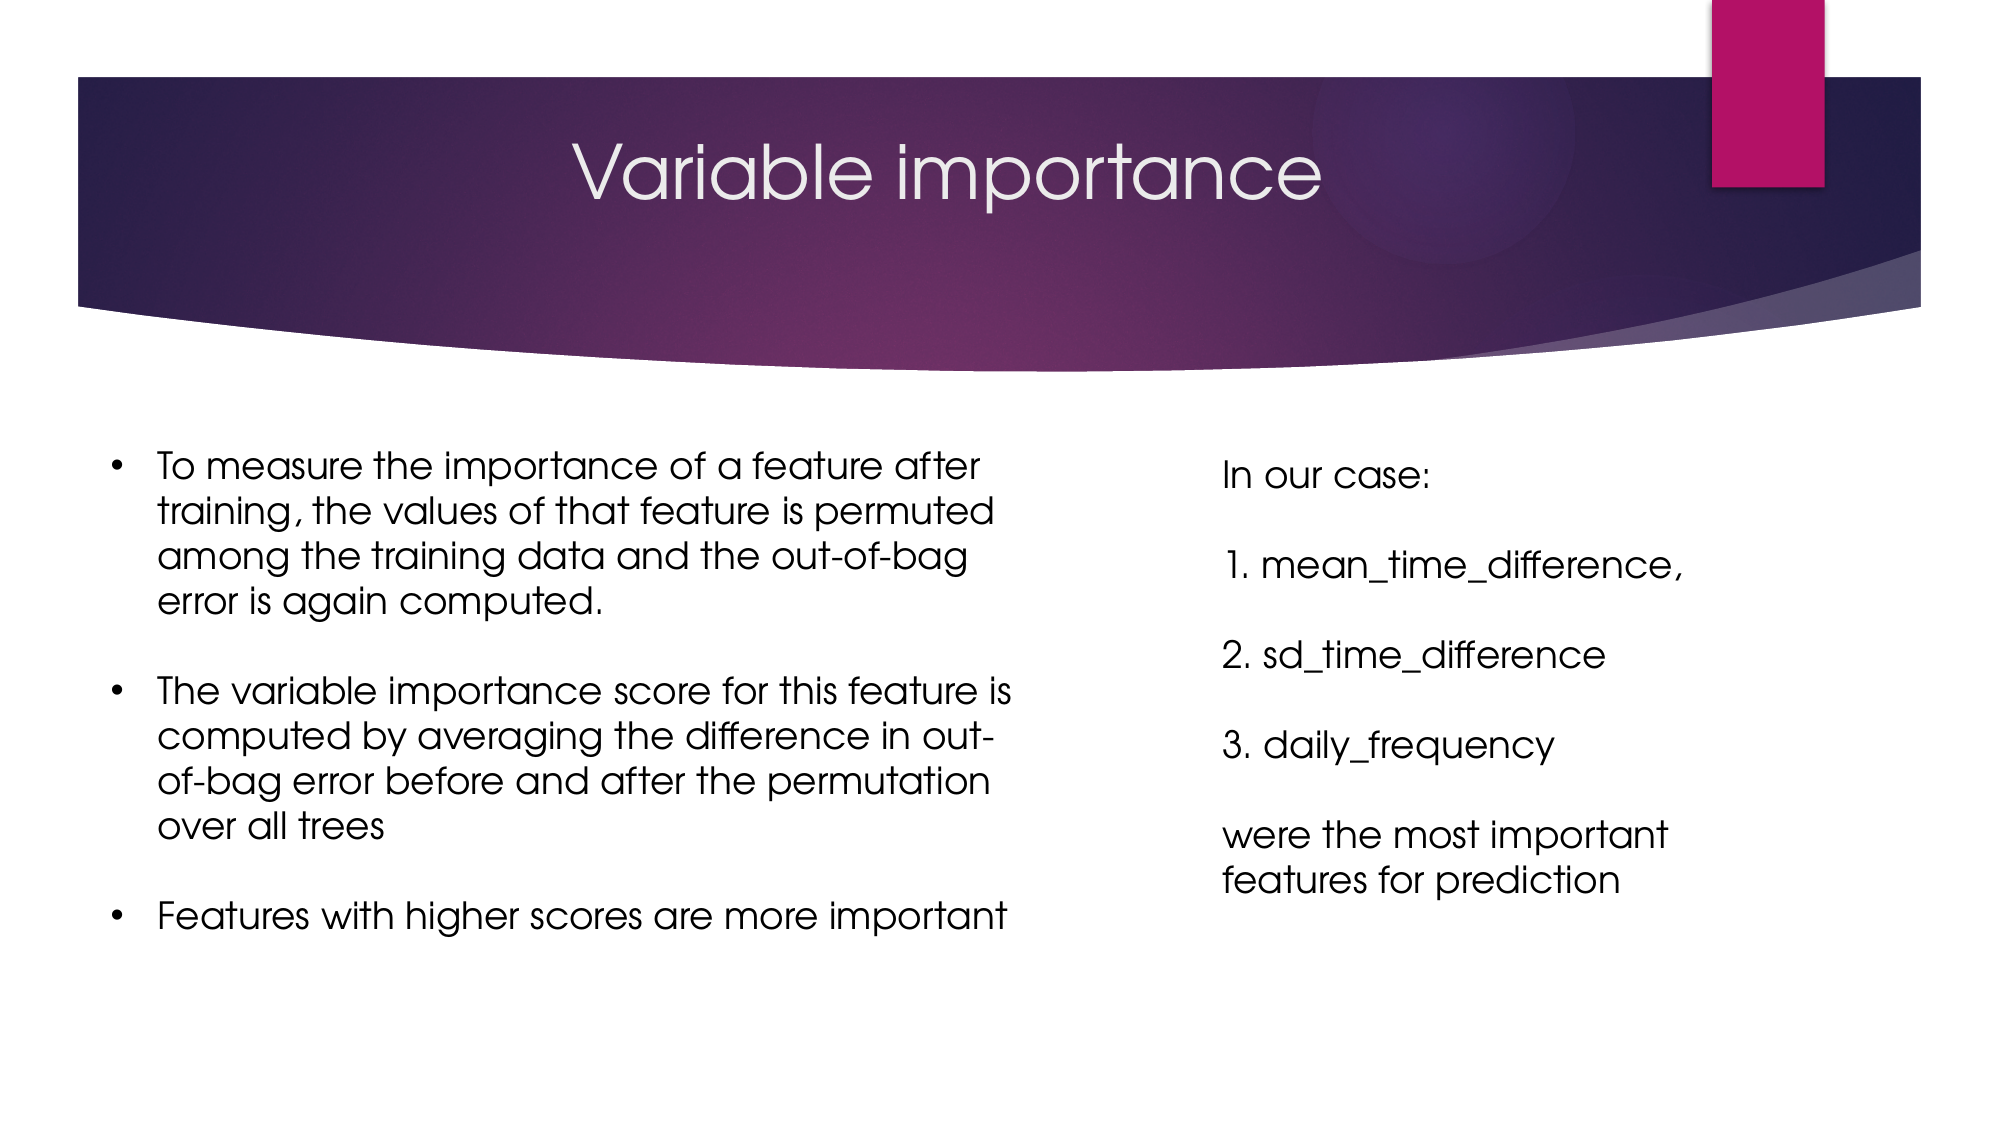

# Variable importance

To measure the importance of a feature after training, the values of that feature is permuted among the training data and the out-of-bag error is again computed.

The variable importance score for this feature is computed by averaging the difference in out-of-bag error before and after the permutation over all trees

Features with higher scores are more important
In our case:

1. mean_time_difference,

2. sd_time_difference

3. daily_frequency

were the most important features for prediction